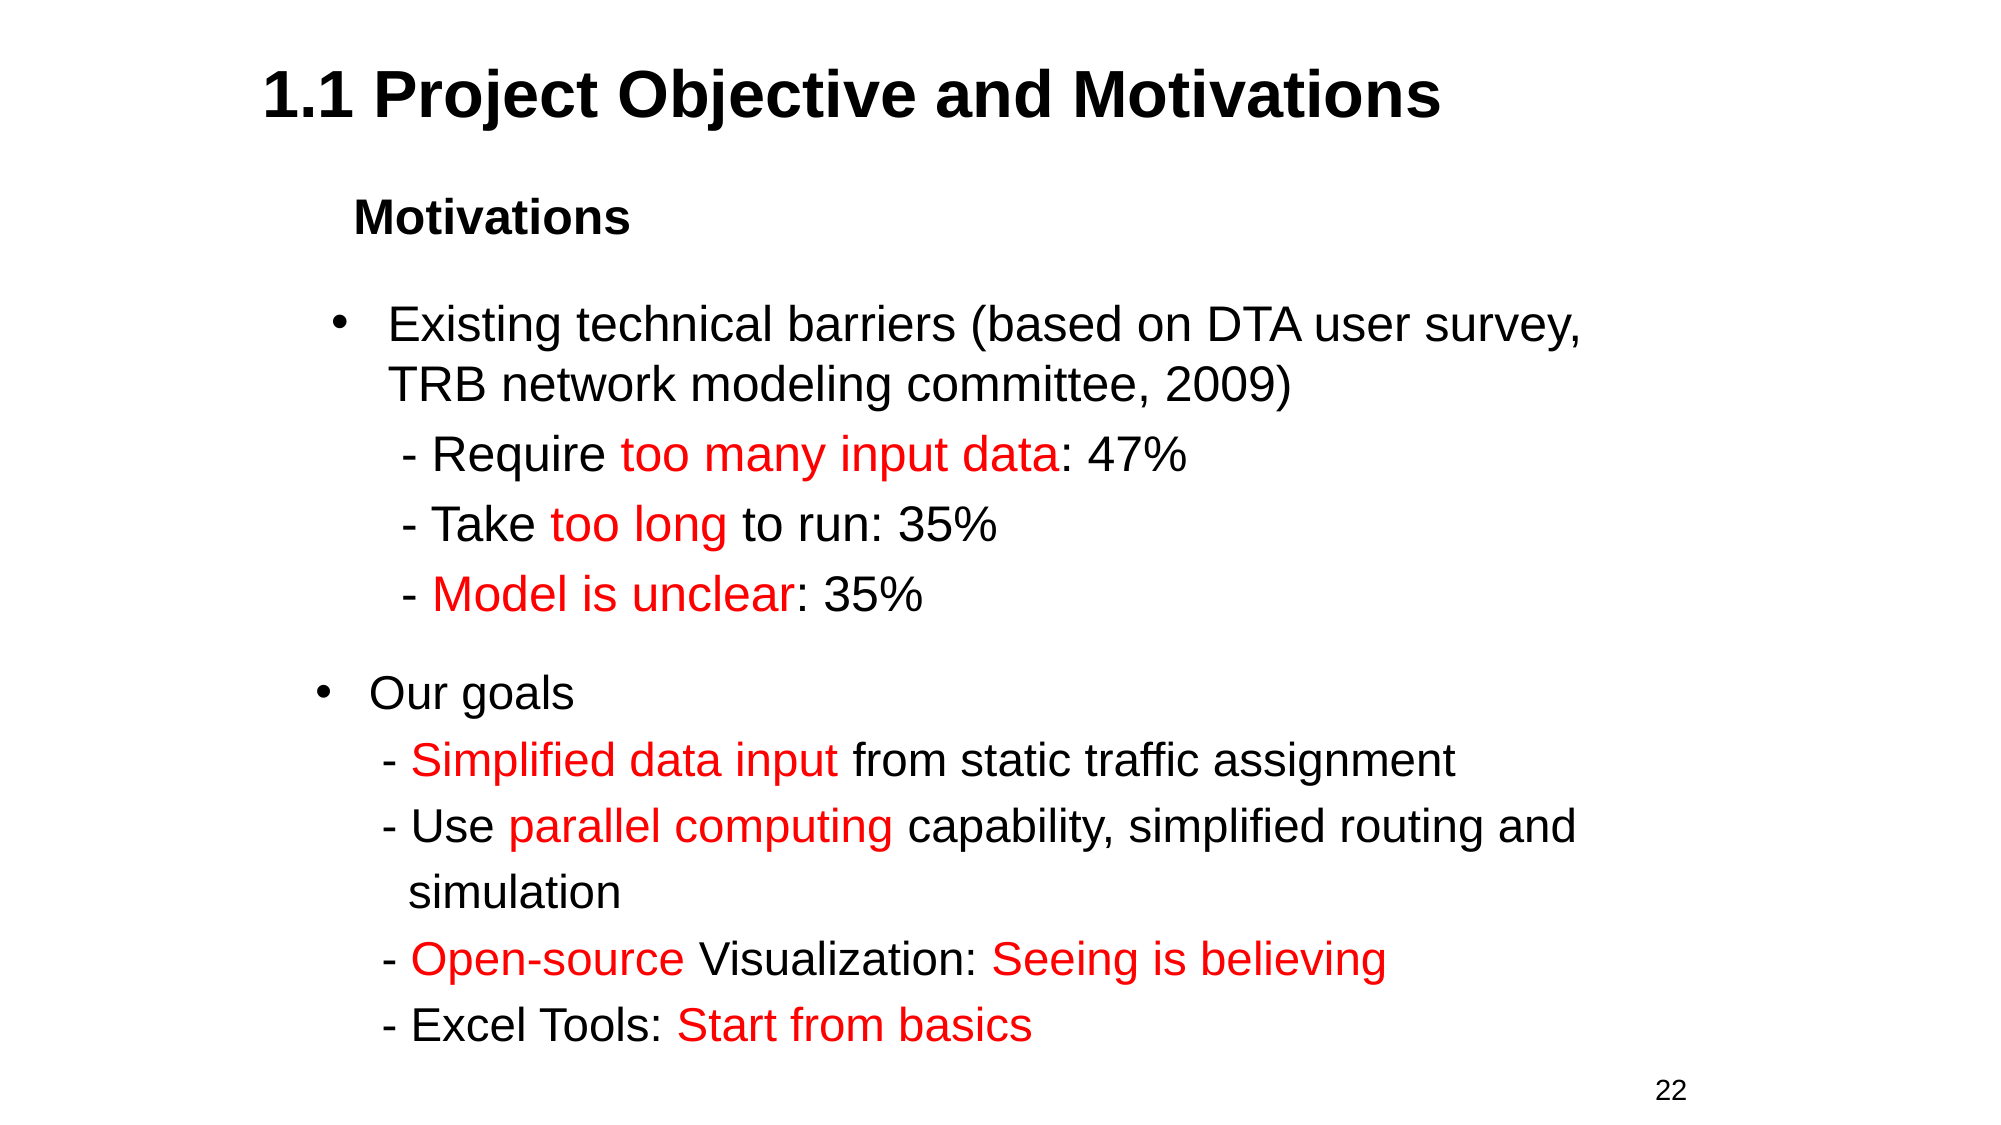

1.1 Project Objective and Motivations
# Motivations
Existing technical barriers (based on DTA user survey, TRB network modeling committee, 2009)
     - Require too many input data: 47%
     - Take too long to run: 35%
     - Model is unclear: 35%

Our goals
     - Simplified data input from static traffic assignment
     - Use parallel computing capability, simplified routing and
       simulation
     - Open-source Visualization: Seeing is believing
     - Excel Tools: Start from basics

22